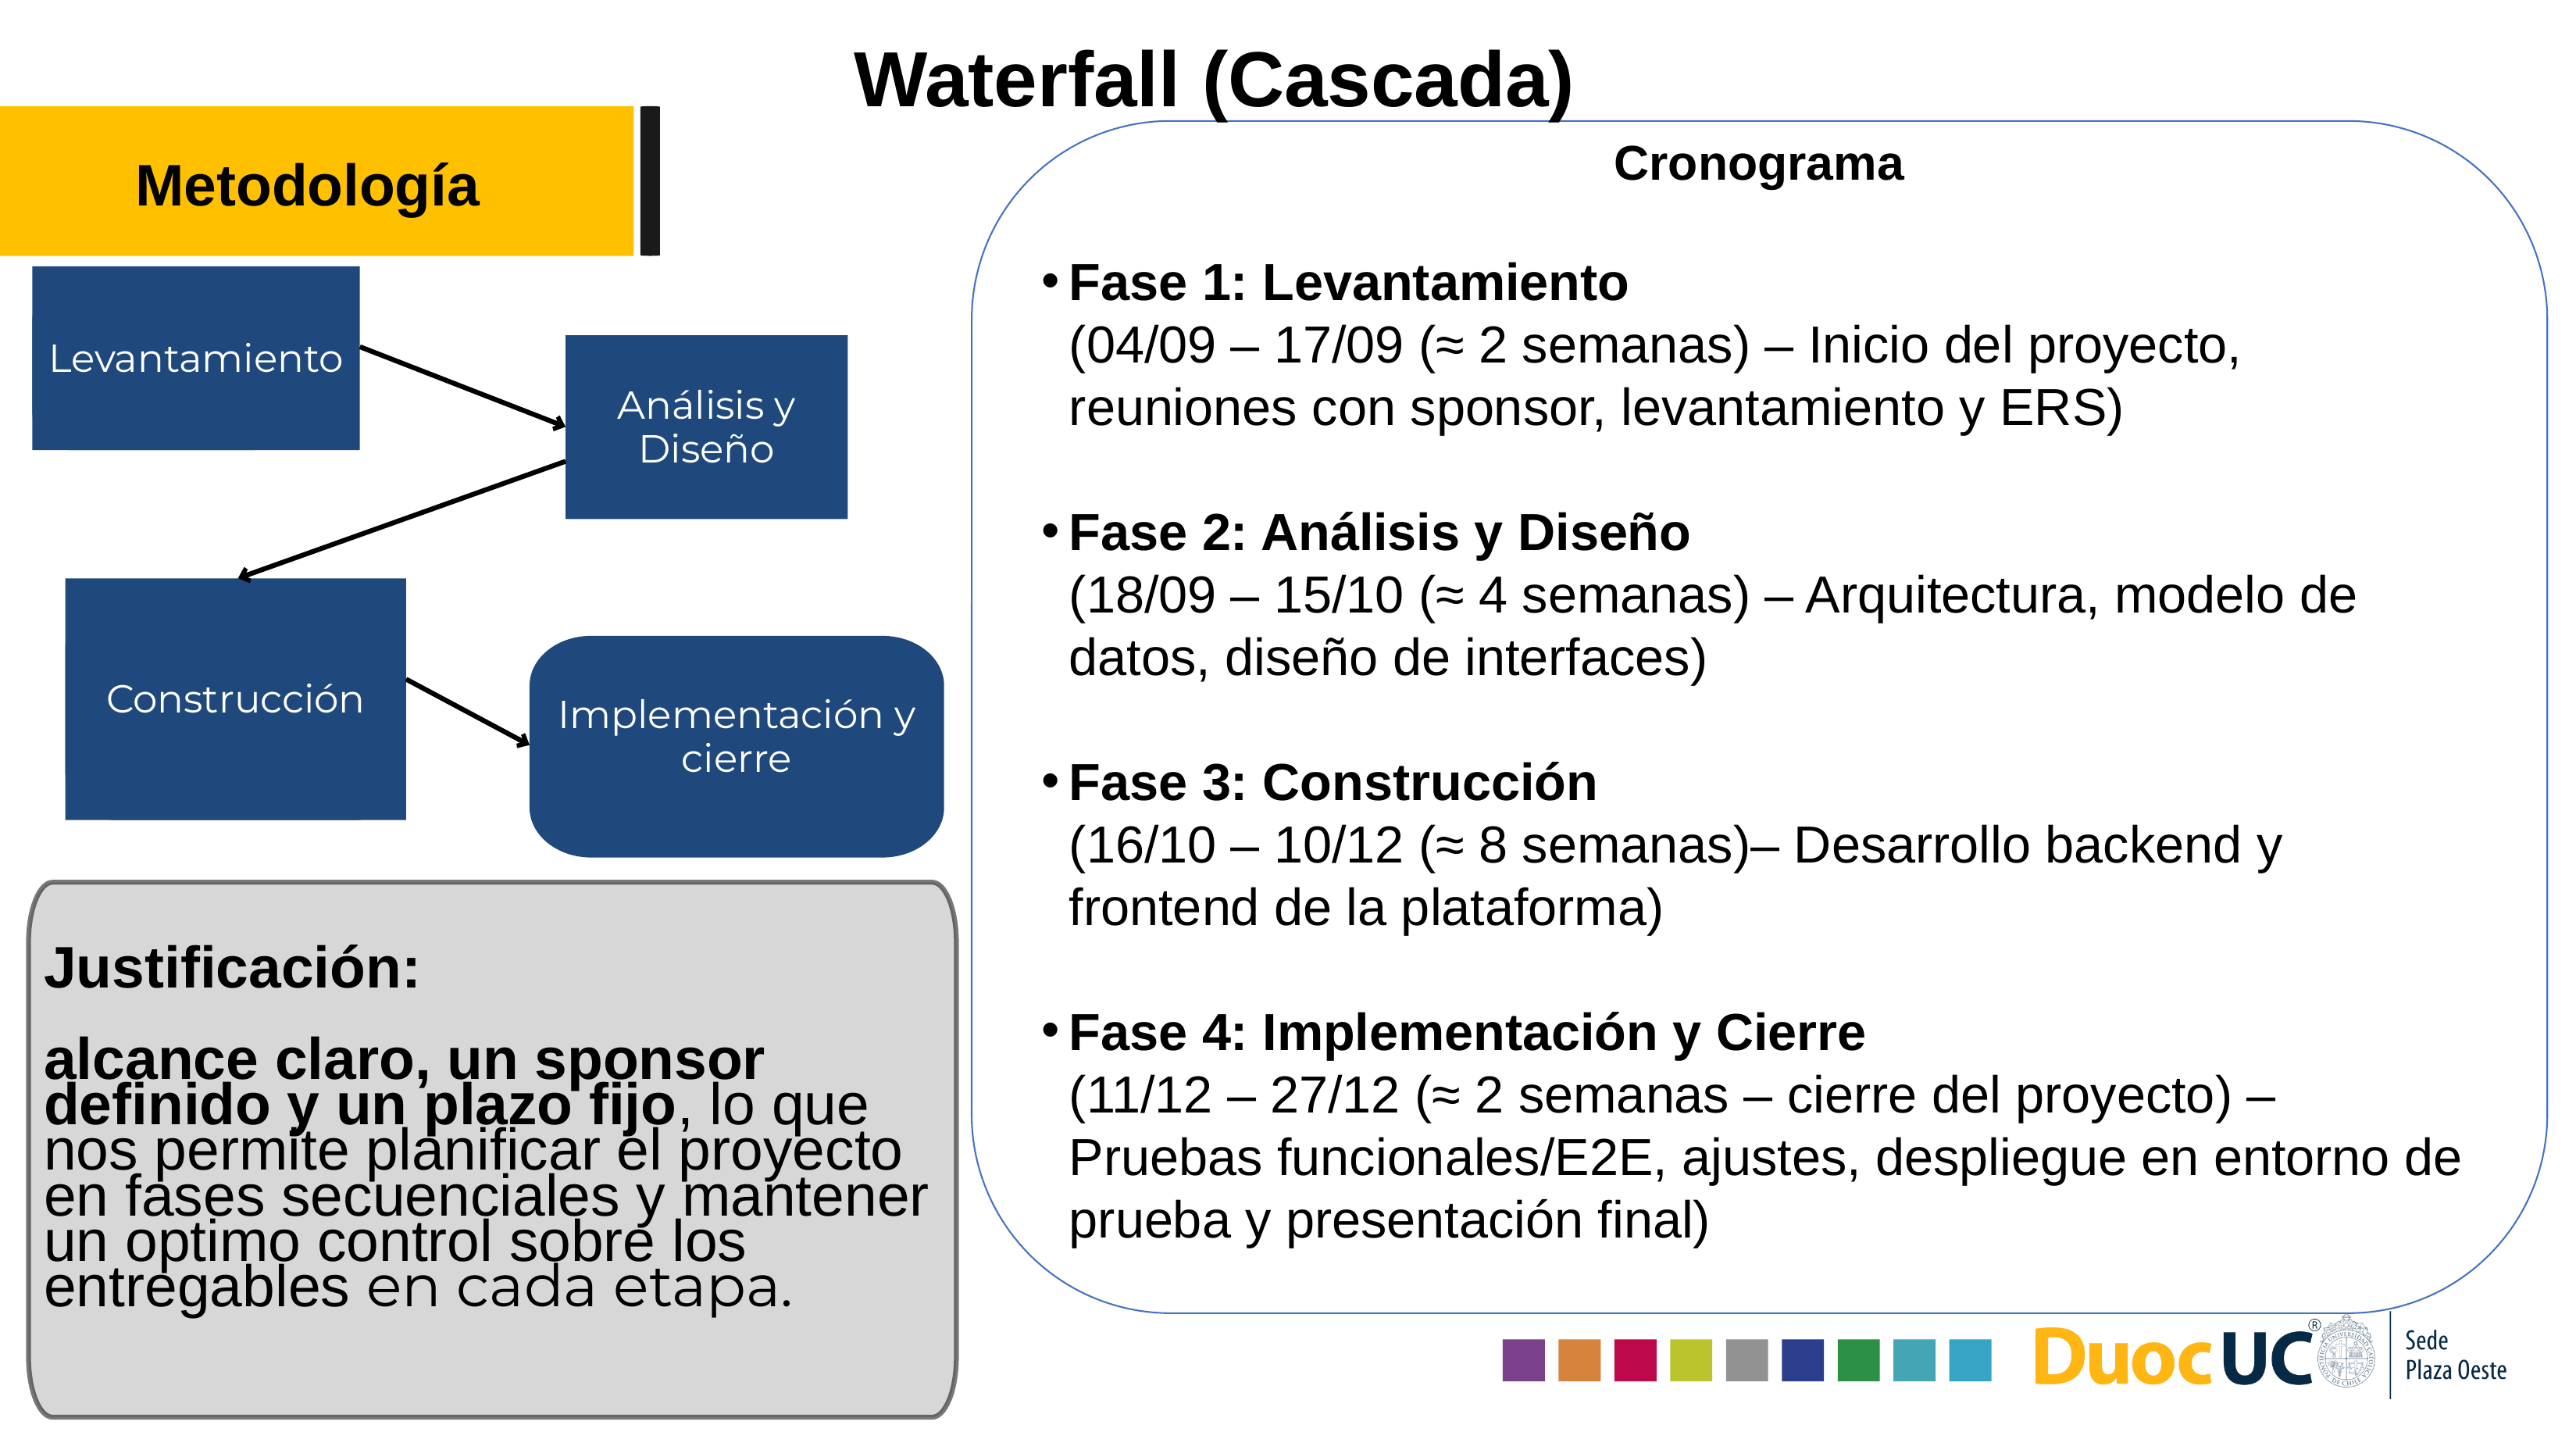

Waterfall (Cascada)
Cronograma

Fase 1: Levantamiento
(04/09 – 17/09 (≈ 2 semanas) – Inicio del proyecto, reuniones con sponsor, levantamiento y ERS)

Fase 2: Análisis y Diseño
(18/09 – 15/10 (≈ 4 semanas) – Arquitectura, modelo de datos, diseño de interfaces)

Fase 3: Construcción
(16/10 – 10/12 (≈ 8 semanas)– Desarrollo backend y frontend de la plataforma)

Fase 4: Implementación y Cierre
(11/12 – 27/12 (≈ 2 semanas – cierre del proyecto) – Pruebas funcionales/E2E, ajustes, despliegue en entorno de prueba y presentación final)

Metodología

Levantamiento
Análisis y Diseño

Construcción

Implementación y cierre

Justificación:

alcance claro, un sponsor definido y un plazo fijo, lo que nos permite planificar el proyecto en fases secuenciales y mantener un optimo control sobre los entregables en cada etapa.